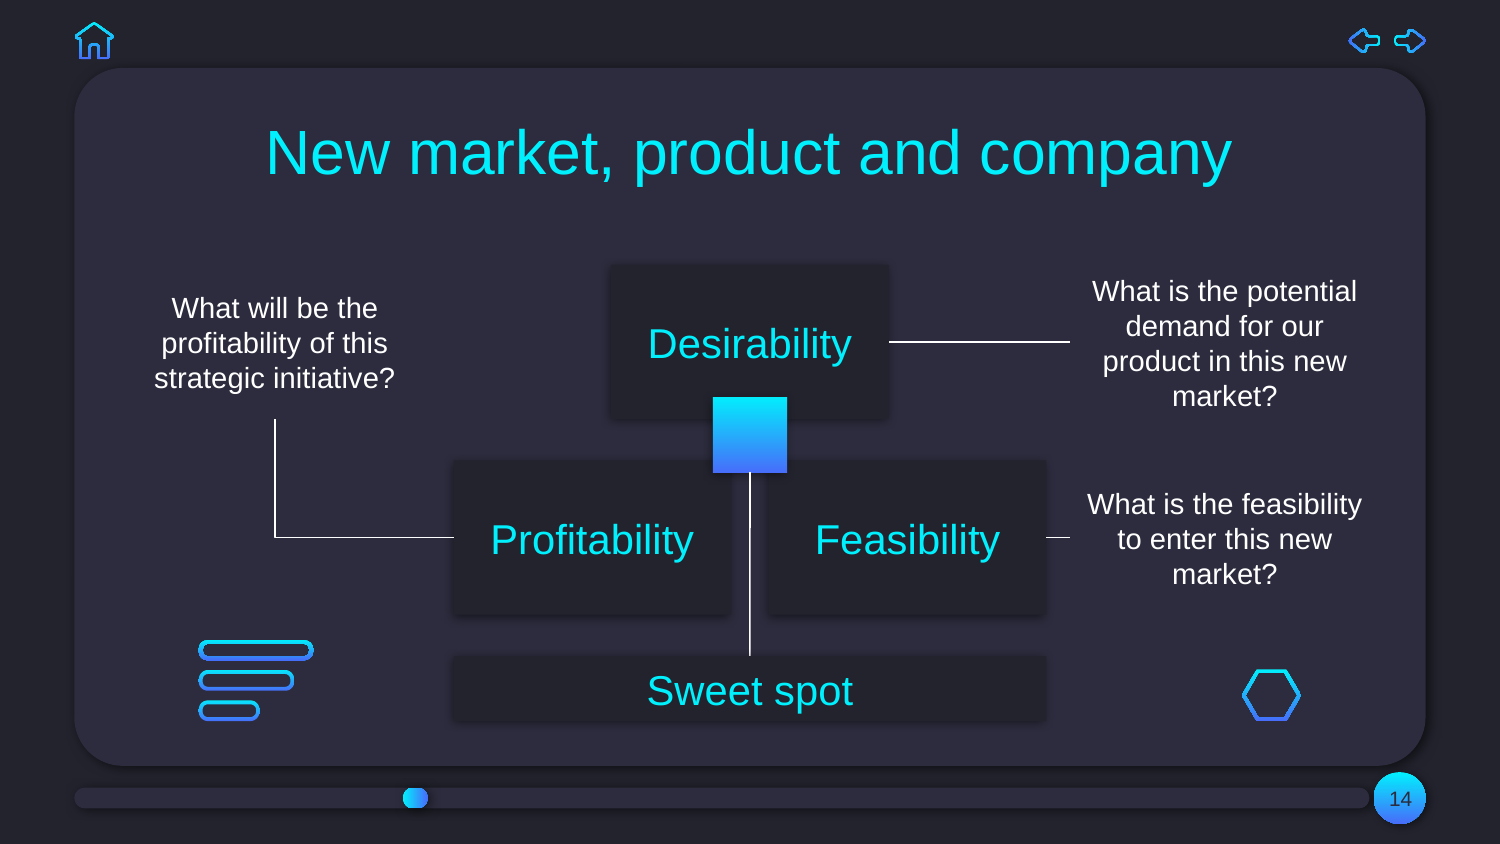

# New market, product and company
What will be the profitability of this strategic initiative?
Desirability
What is the potential demand for our product in this new market?

What is the feasibility to enter this new market?
Profitability
Feasibility

Sweet spot